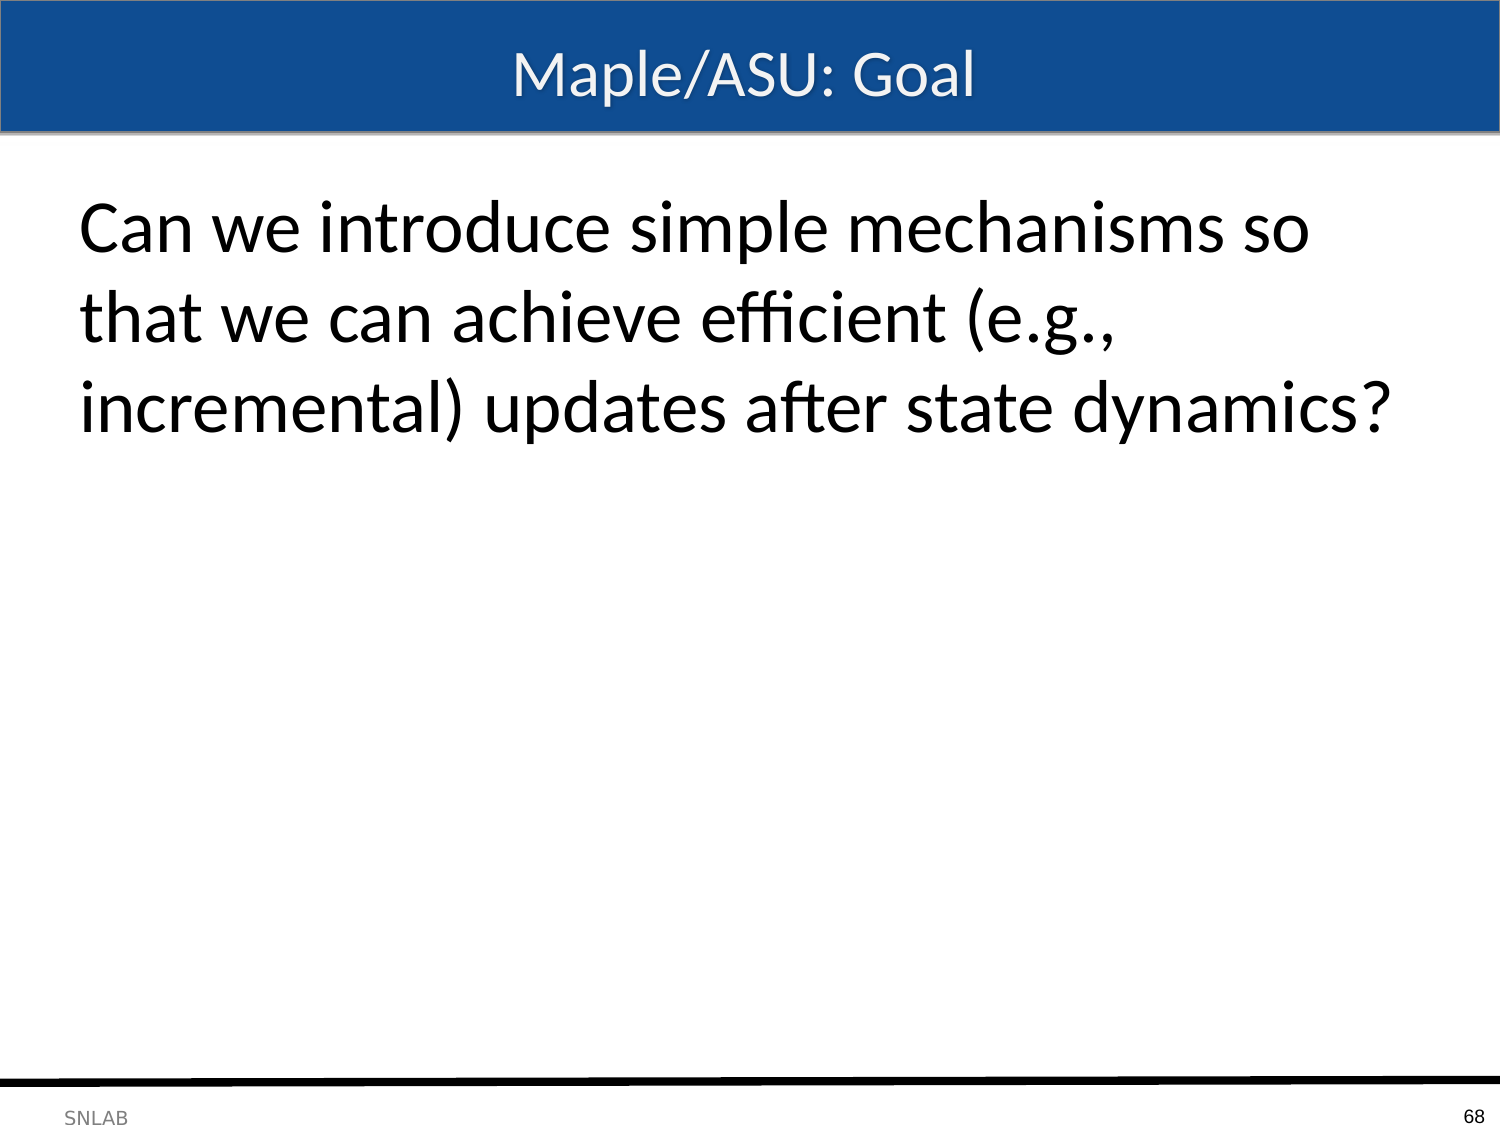

# Maple/ASU: Goal
Can we introduce simple mechanisms so that we can achieve efficient (e.g., incremental) updates after state dynamics?
68